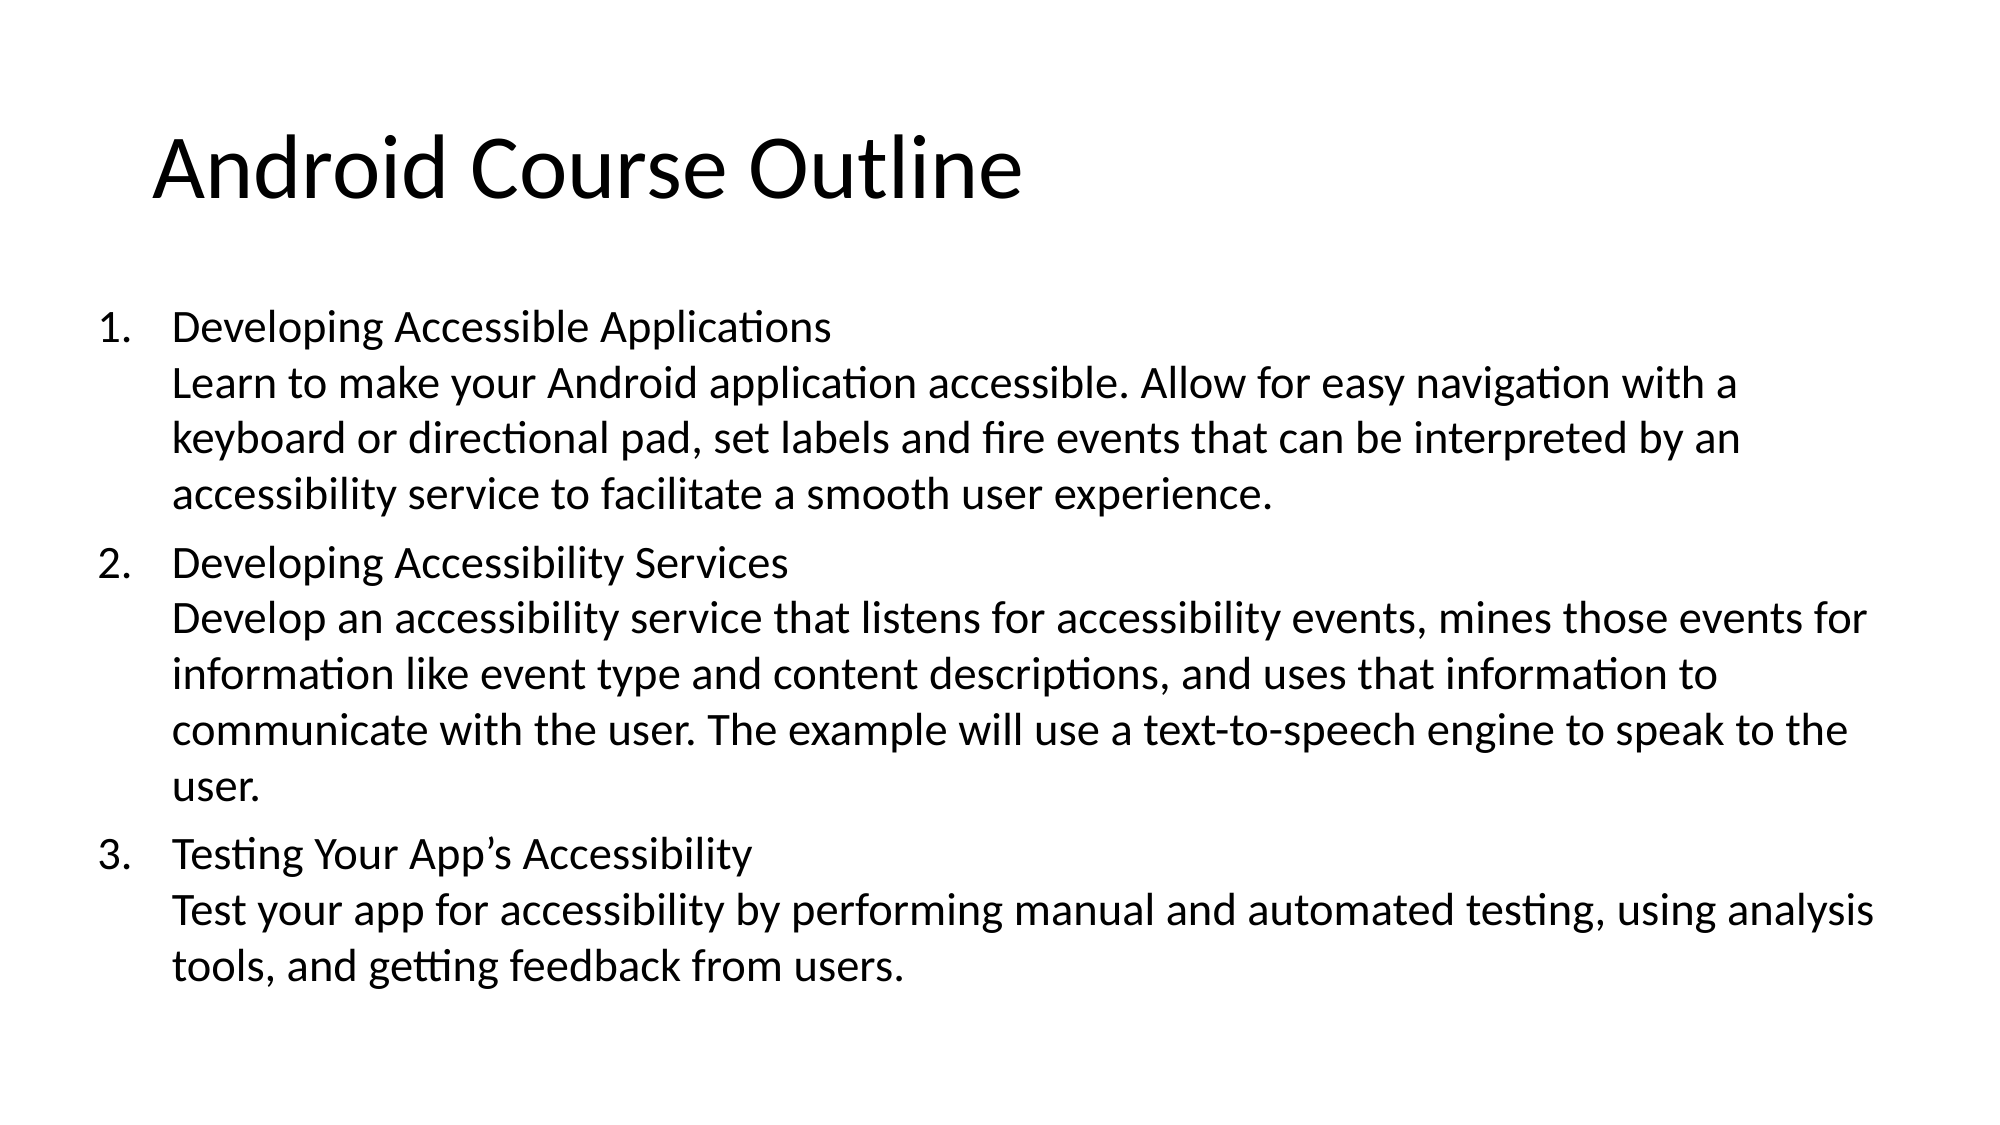

# Android Course Outline
Developing Accessible Applications
Learn to make your Android application accessible. Allow for easy navigation with a keyboard or directional pad, set labels and fire events that can be interpreted by an accessibility service to facilitate a smooth user experience.
Developing Accessibility Services
Develop an accessibility service that listens for accessibility events, mines those events for information like event type and content descriptions, and uses that information to communicate with the user. The example will use a text-to-speech engine to speak to the user.
Testing Your App’s Accessibility
Test your app for accessibility by performing manual and automated testing, using analysis tools, and getting feedback from users.